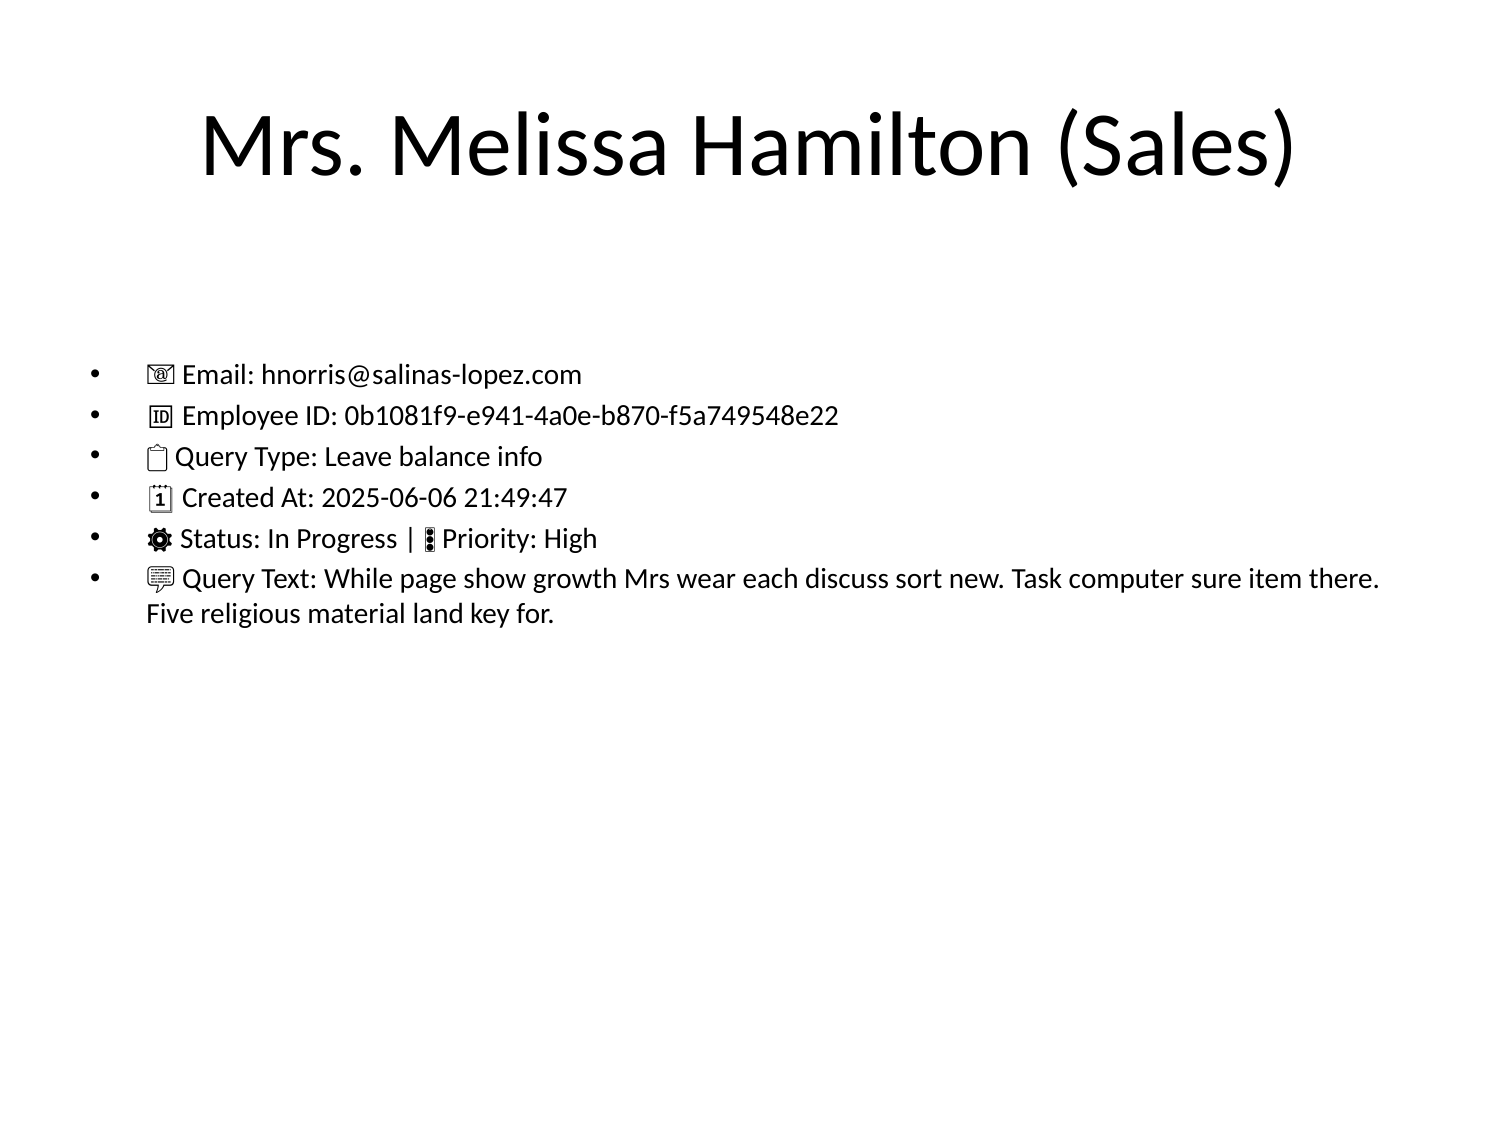

# Mrs. Melissa Hamilton (Sales)

📧 Email: hnorris@salinas-lopez.com
🆔 Employee ID: 0b1081f9-e941-4a0e-b870-f5a749548e22
📋 Query Type: Leave balance info
🗓 Created At: 2025-06-06 21:49:47
⚙ Status: In Progress | 🚦 Priority: High
💬 Query Text: While page show growth Mrs wear each discuss sort new. Task computer sure item there. Five religious material land key for.